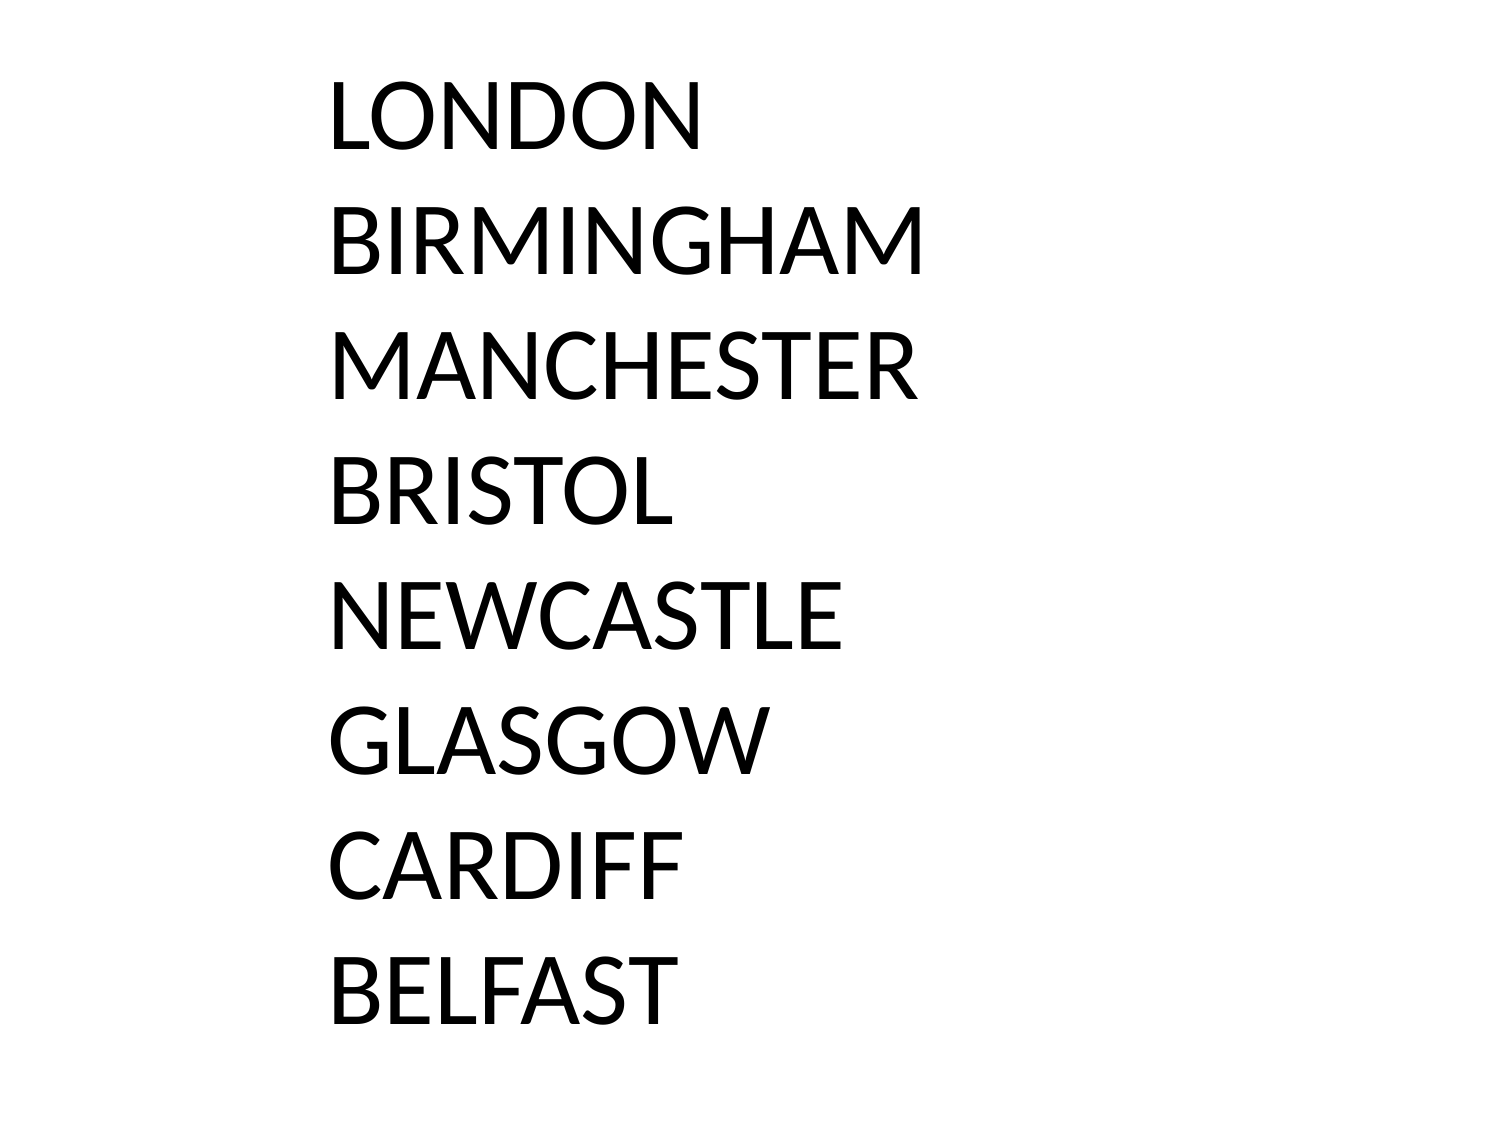

LONDON
BIRMINGHAM
MANCHESTER
BRISTOL
NEWCASTLE
GLASGOW
CARDIFF
BELFAST